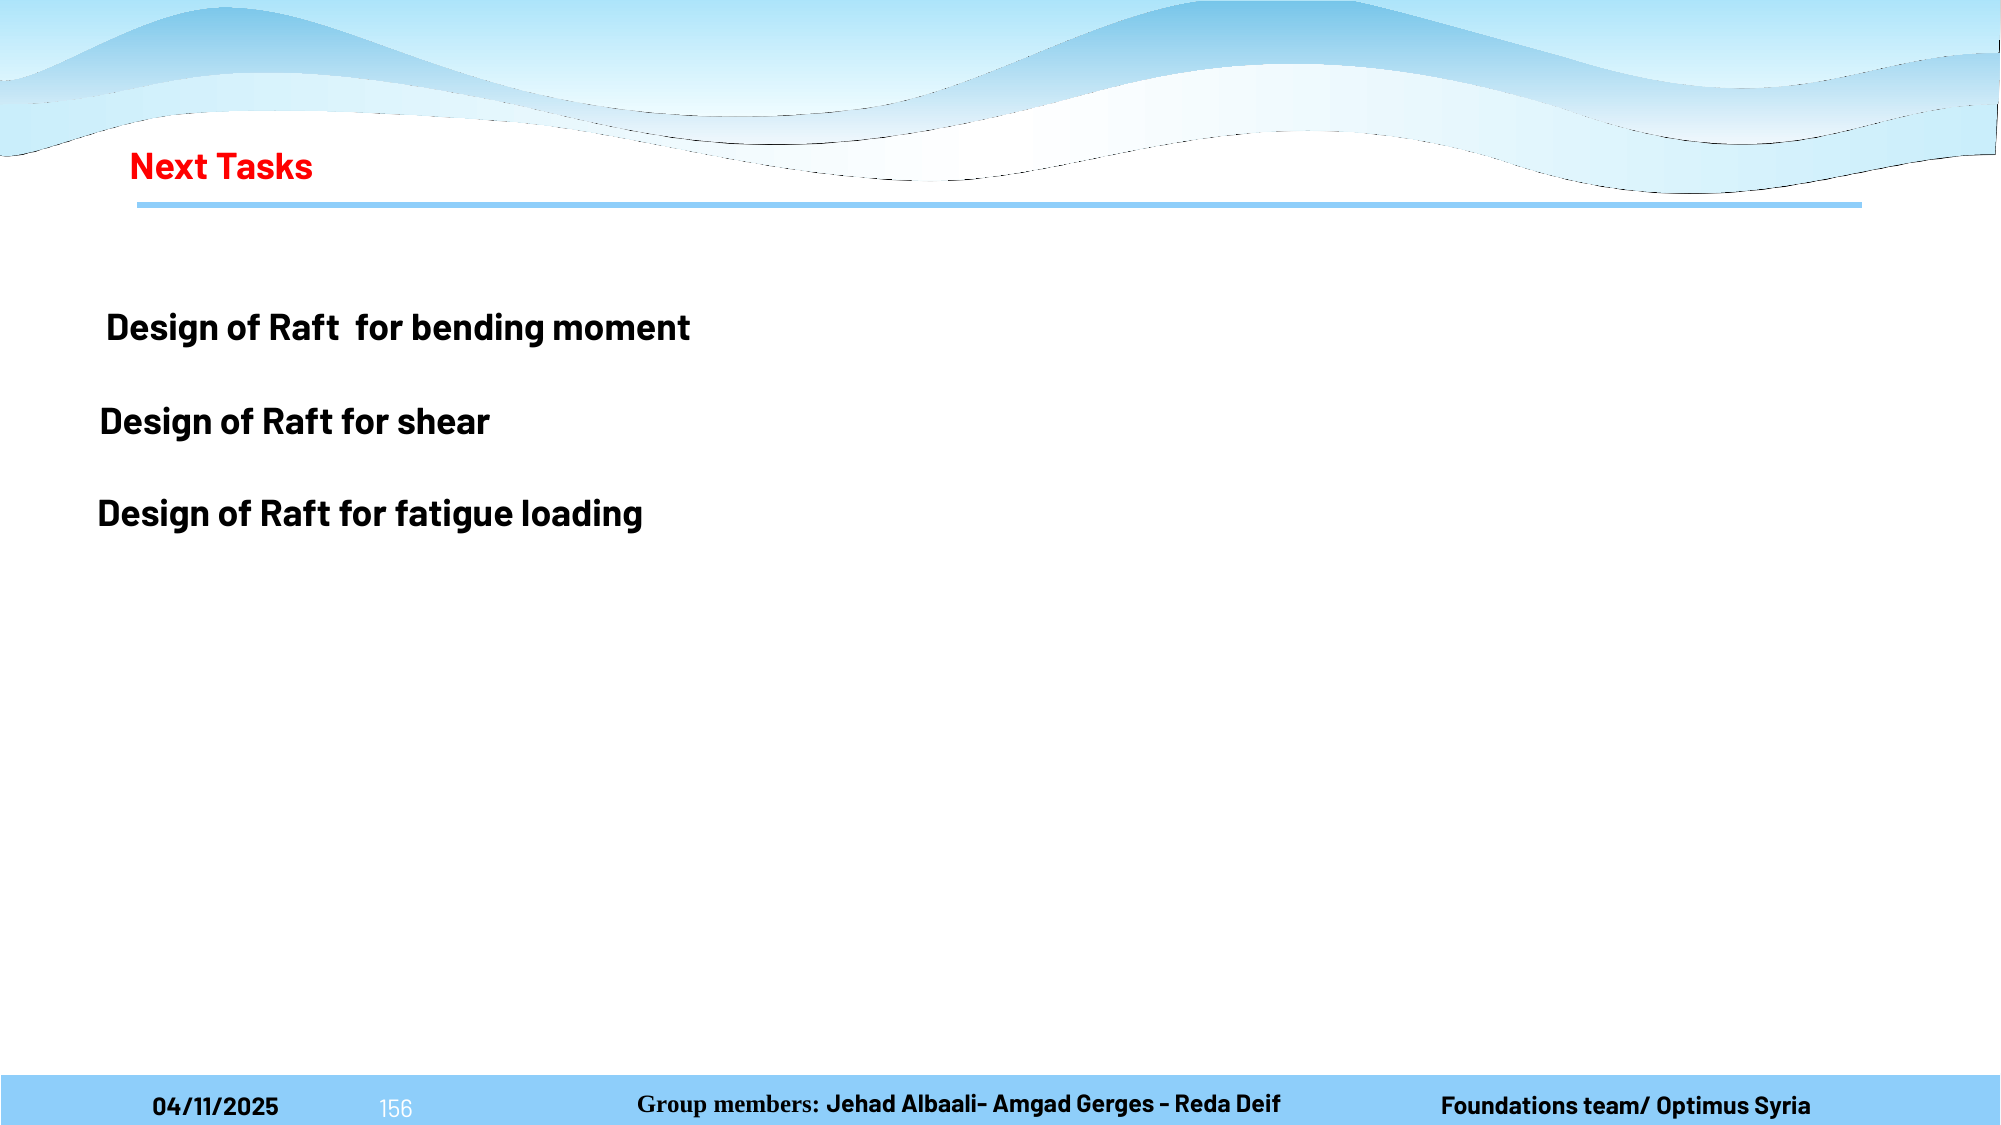

Next Tasks
Design of Raft  for bending moment
Design of Raft for shear
Design of Raft for fatigue loading
Foundations team/ Optimus Syria
04/11/2025
156
Group members: Jehad Albaali- Amgad Gerges - Reda Deif